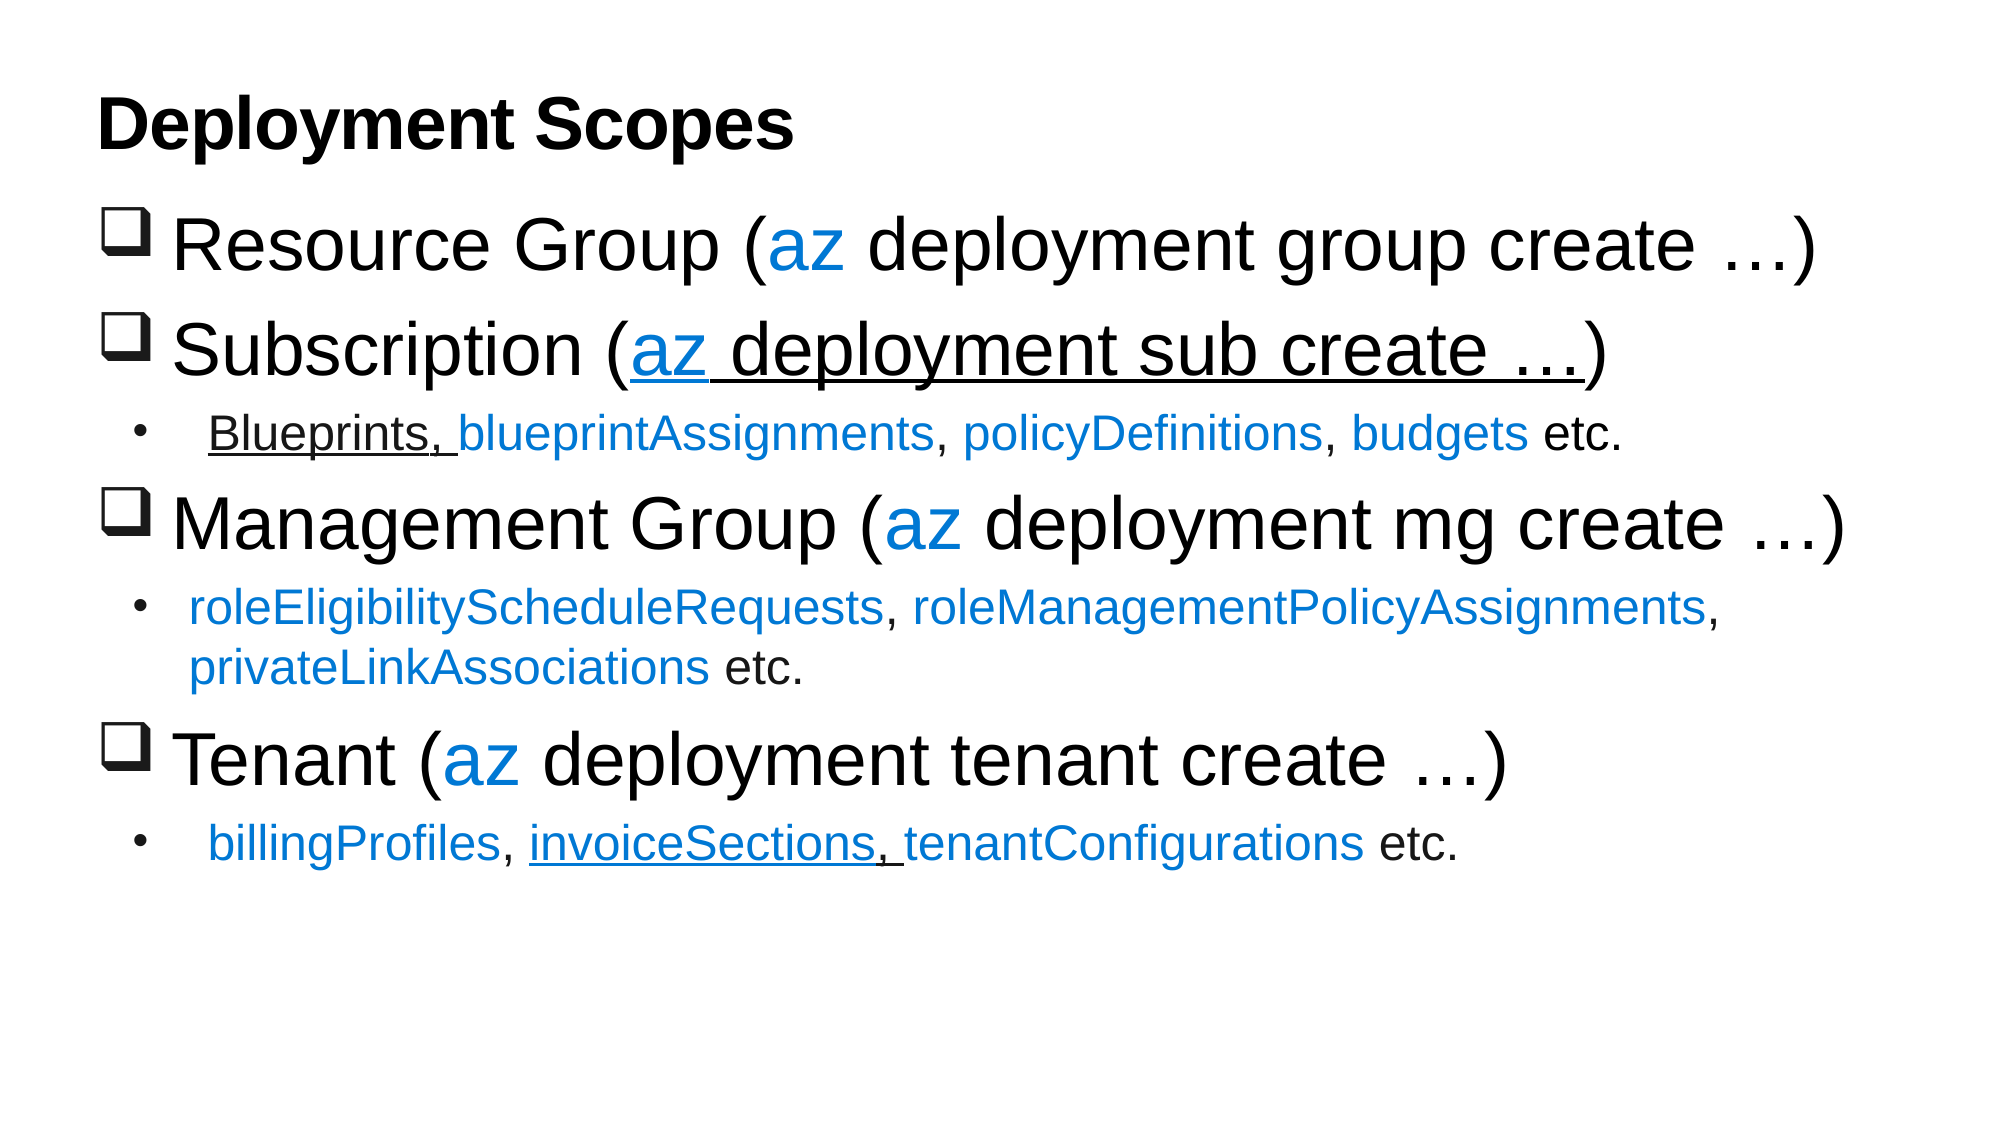

# Deployment Scopes
Resource Group (az deployment group create …)
Subscription (az deployment sub create …)
Blueprints, blueprintAssignments, policyDefinitions, budgets etc.
Management Group (az deployment mg create …)
roleEligibilityScheduleRequests, roleManagementPolicyAssignments, privateLinkAssociations etc.
Tenant (az deployment tenant create …)
billingProfiles, invoiceSections, tenantConfigurations etc.